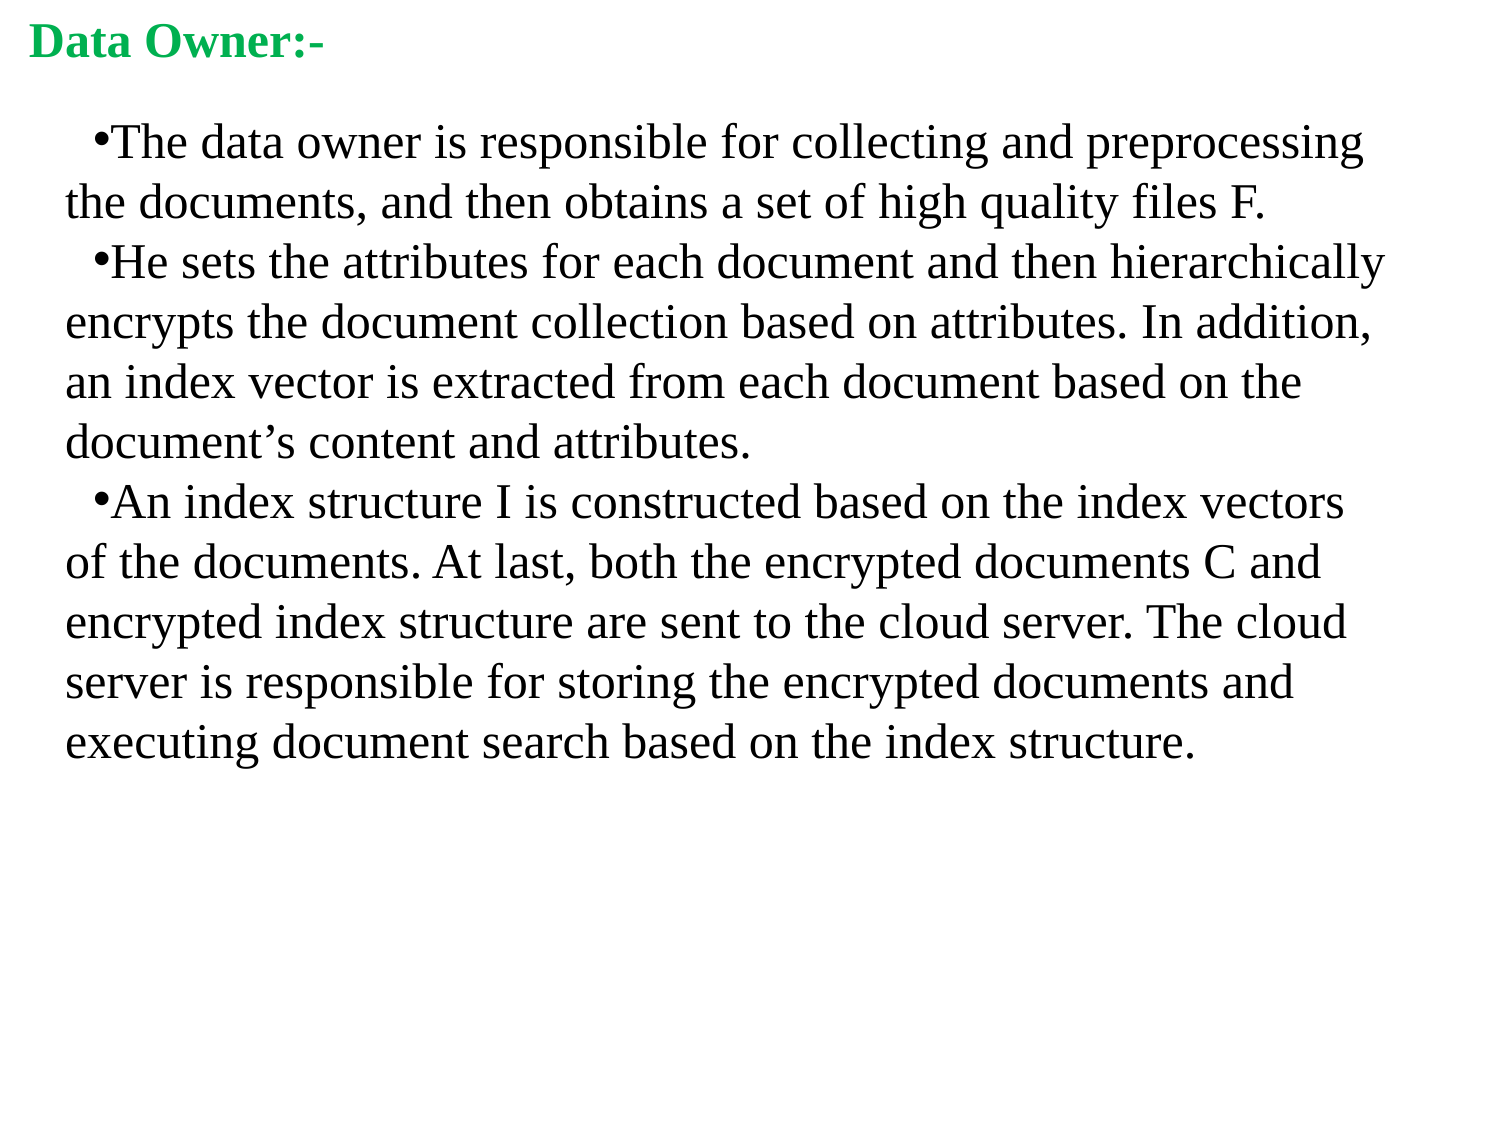

Data Owner:-
The data owner is responsible for collecting and preprocessing the documents, and then obtains a set of high quality files F.
He sets the attributes for each document and then hierarchically encrypts the document collection based on attributes. In addition, an index vector is extracted from each document based on the document’s content and attributes.
An index structure I is constructed based on the index vectors of the documents. At last, both the encrypted documents C and encrypted index structure are sent to the cloud server. The cloud server is responsible for storing the encrypted documents and executing document search based on the index structure.